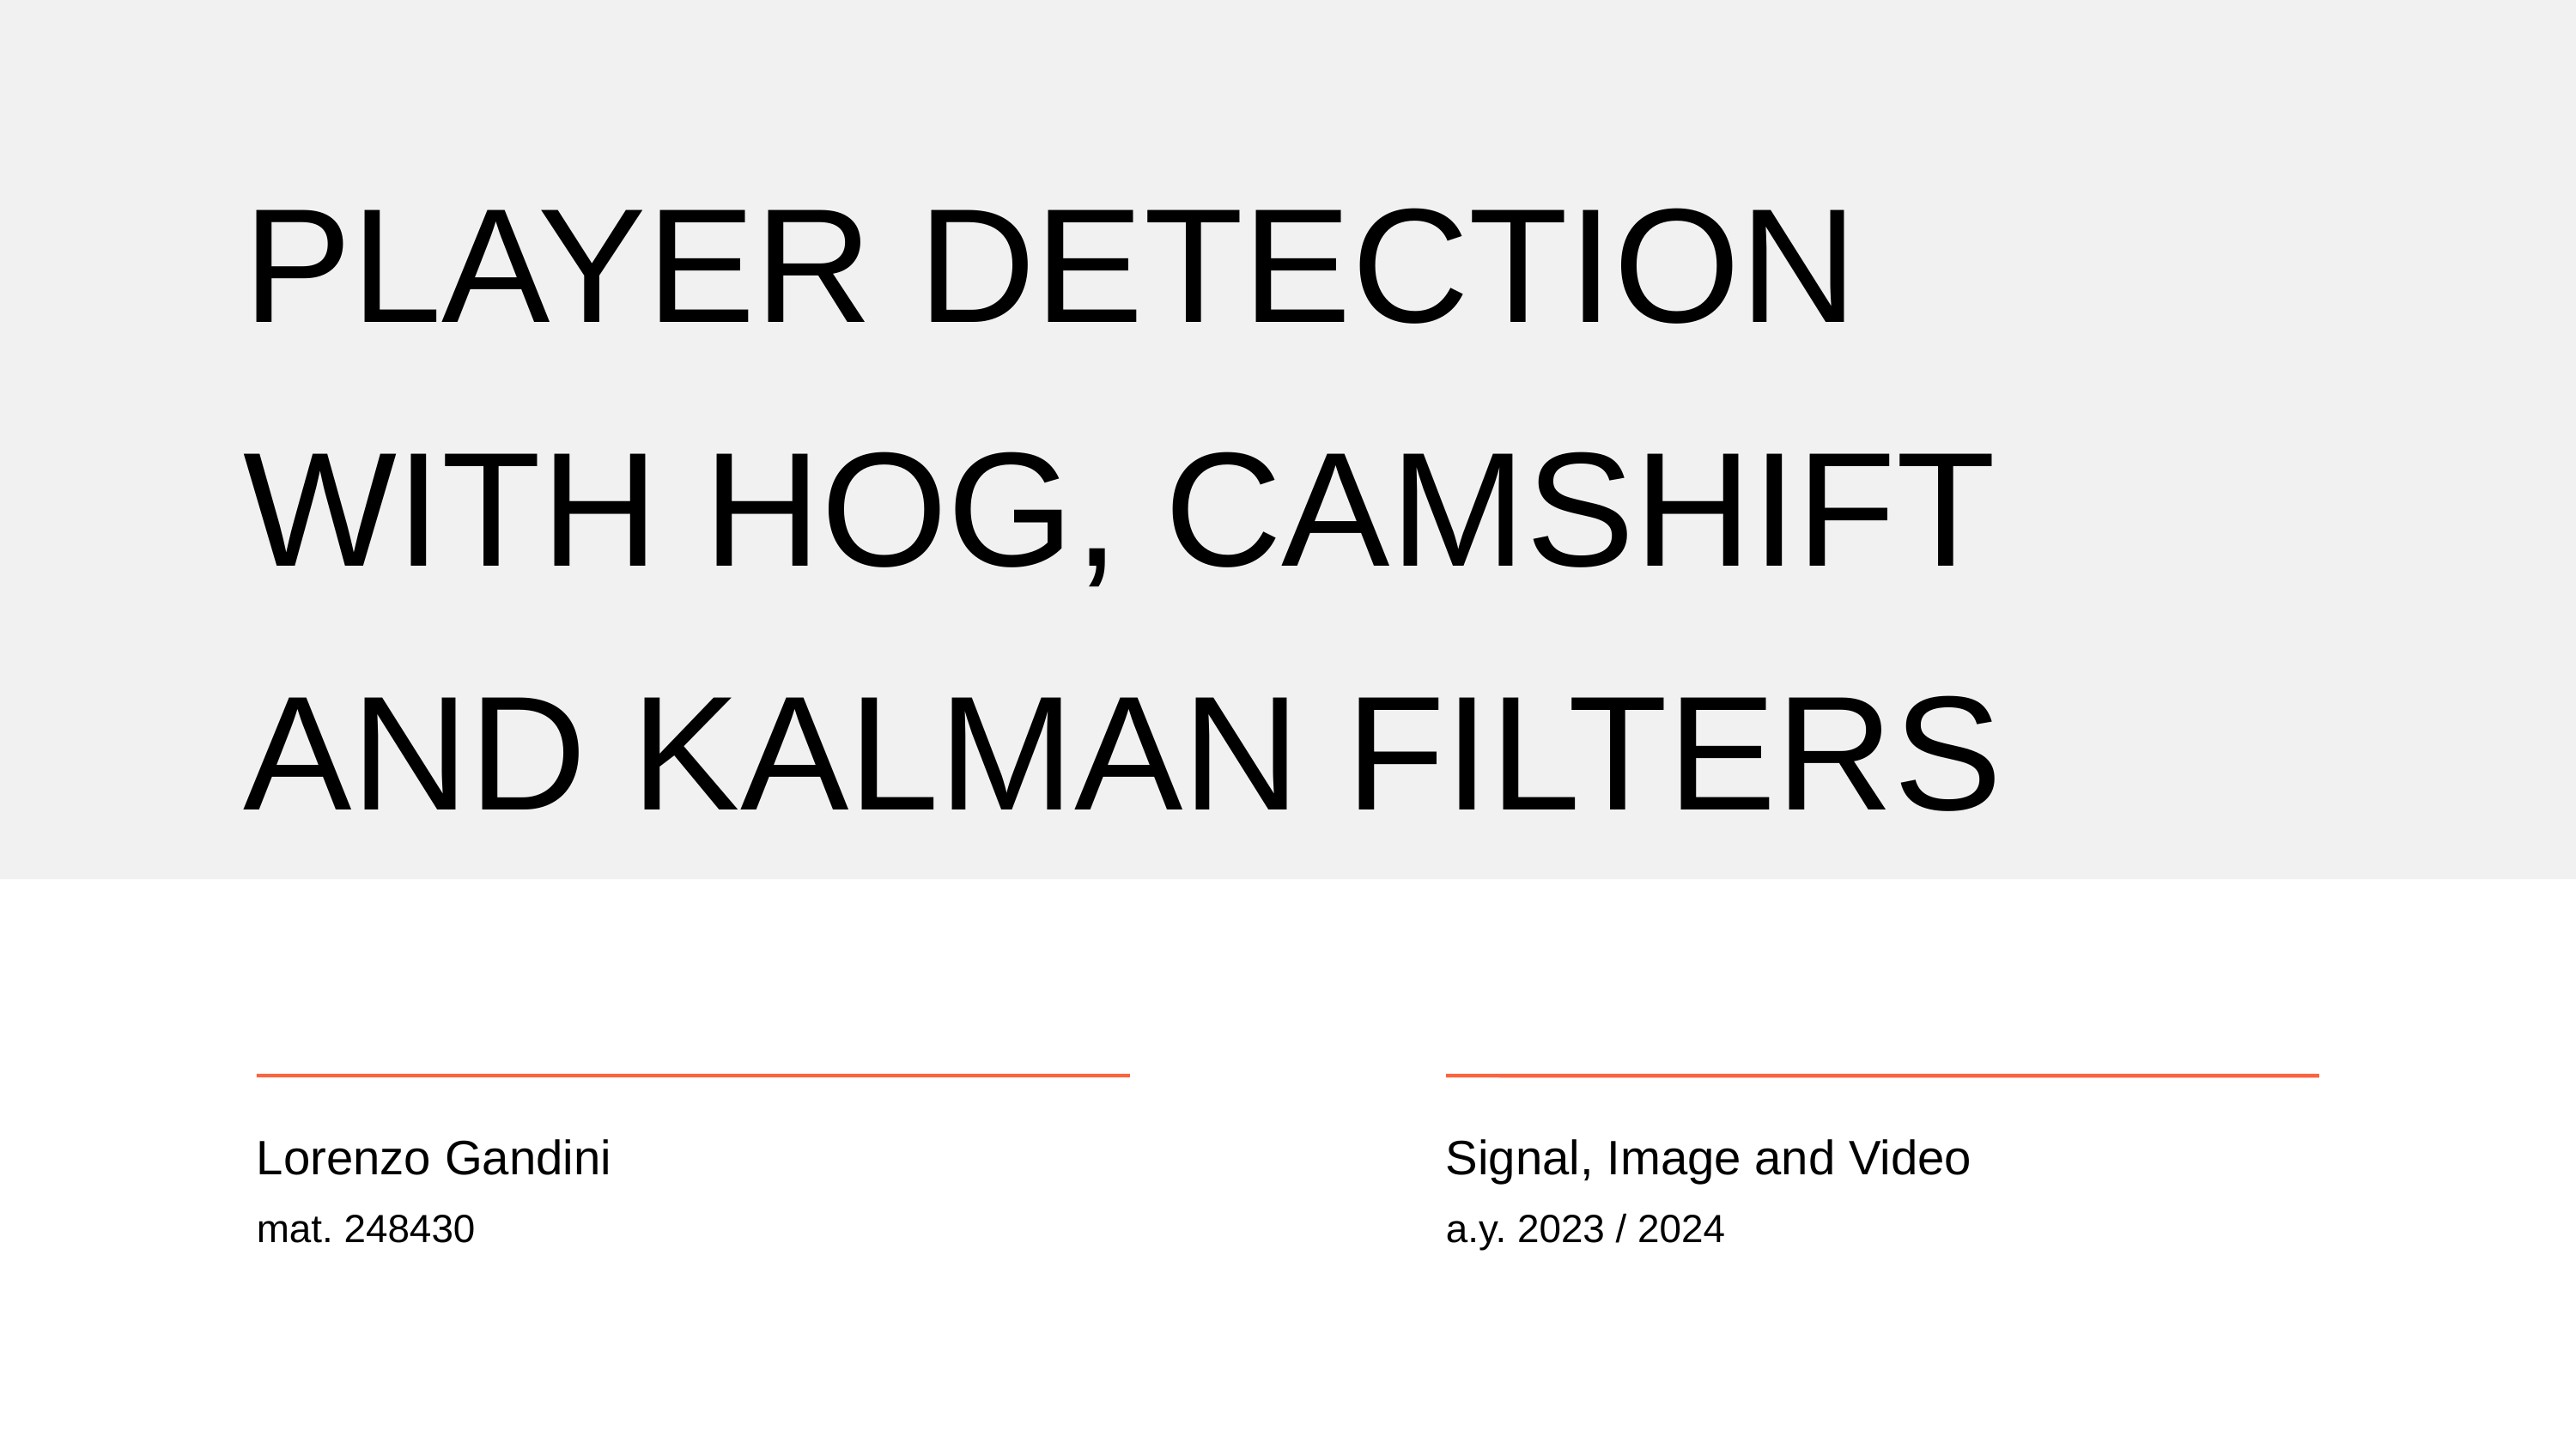

PLAYER DETECTION WITH HOG, CAMSHIFT AND KALMAN FILTERS

Lorenzo Gandini
mat. 248430

Signal, Image and Video

a.y. 2023 / 2024